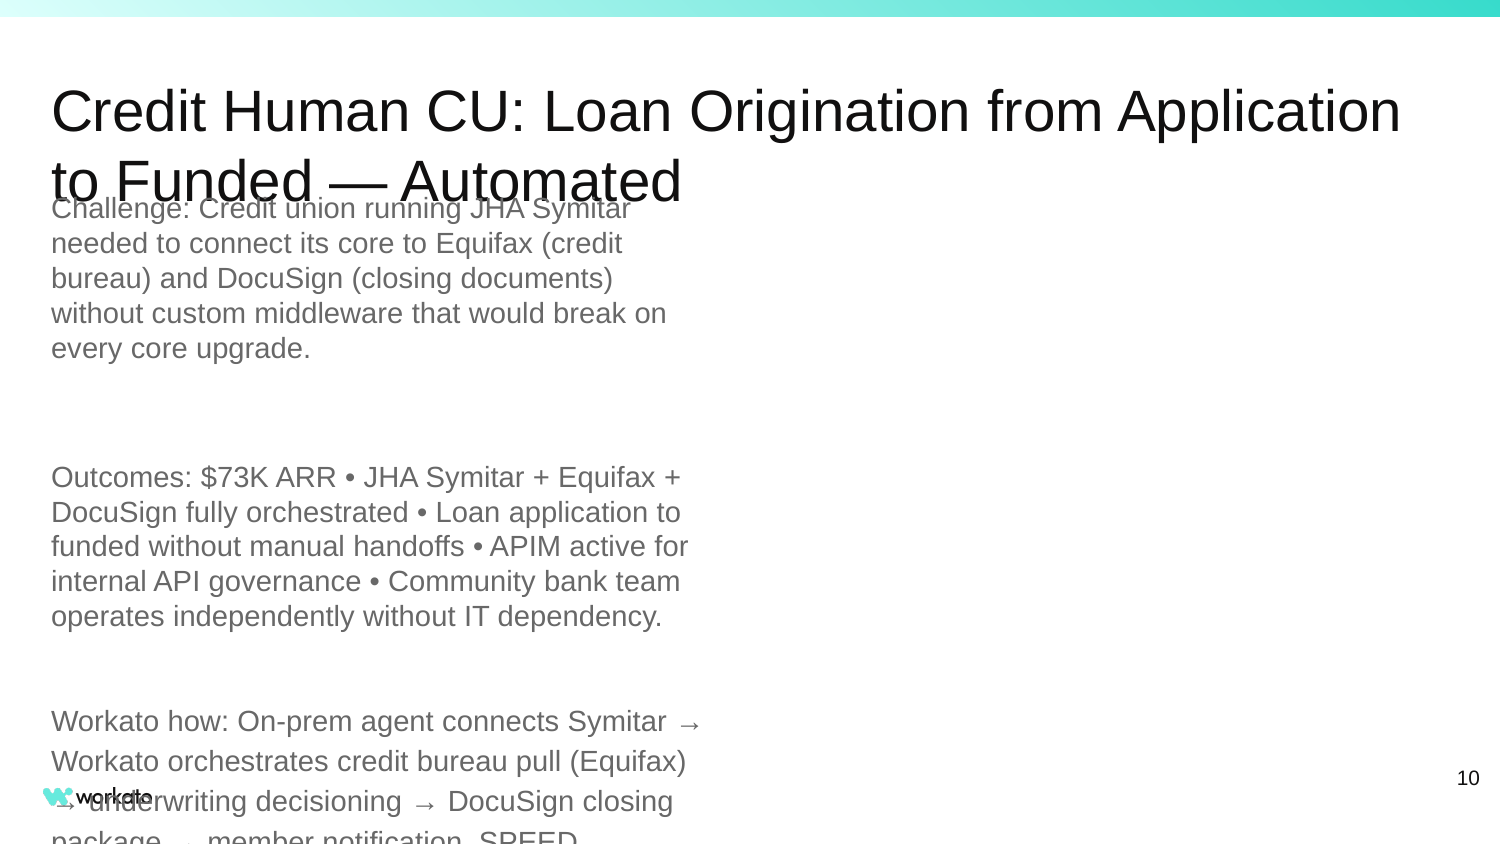

# Credit Human CU: Loan Origination from Application to Funded — Automated
Challenge: Credit union running JHA Symitar needed to connect its core to Equifax (credit bureau) and DocuSign (closing documents) without custom middleware that would break on every core upgrade.

Outcomes: $73K ARR • JHA Symitar + Equifax + DocuSign fully orchestrated • Loan application to funded without manual handoffs • APIM active for internal API governance • Community bank team operates independently without IT dependency.

Workato how: On-prem agent connects Symitar → Workato orchestrates credit bureau pull (Equifax) → underwriting decisioning → DocuSign closing package → member notification. SPEED differentiator: API People partnership for Symitar connector — live on day one, not built from scratch.

10